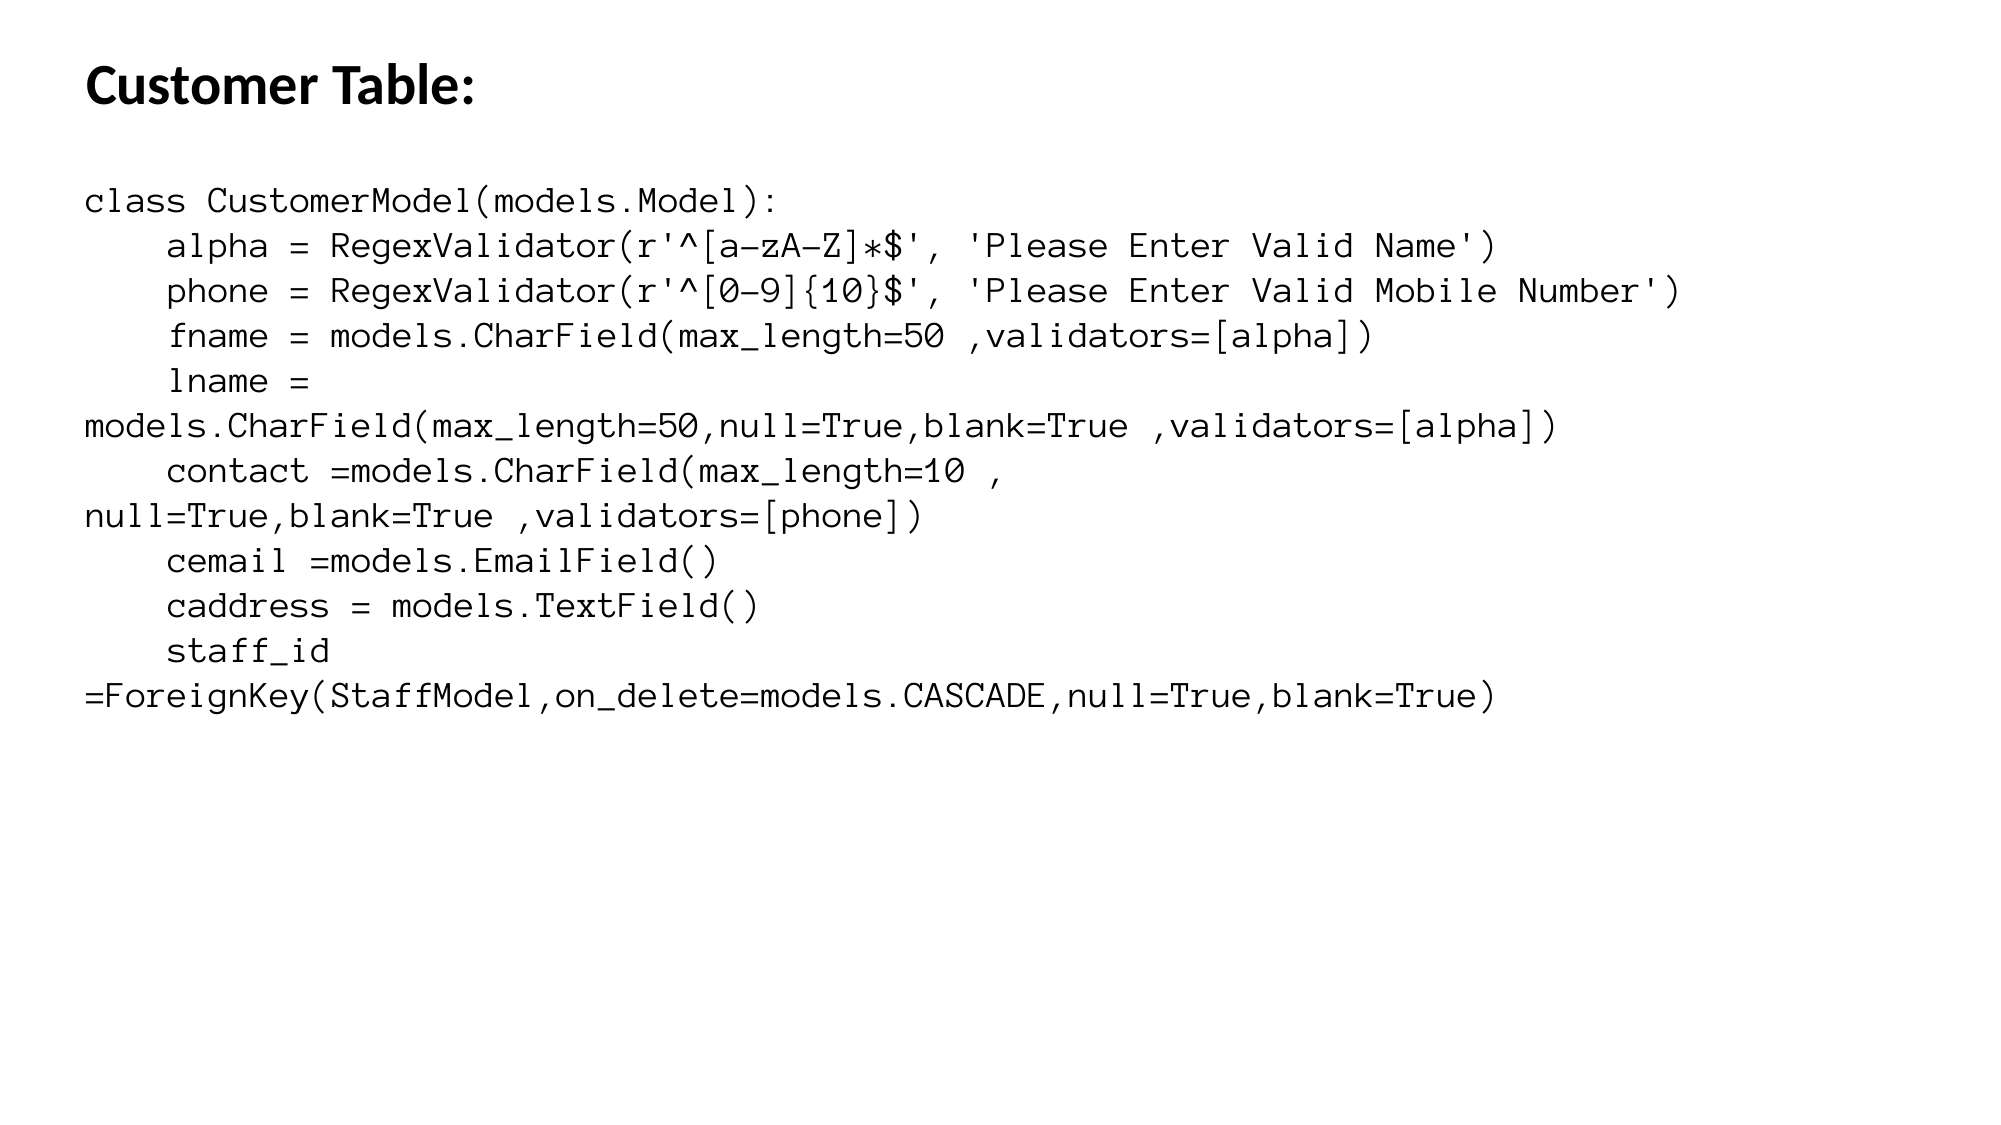

Customer Table:
class CustomerModel(models.Model):
    alpha = RegexValidator(r'^[a-zA-Z]*$', 'Please Enter Valid Name')
    phone = RegexValidator(r'^[0-9]{10}$', 'Please Enter Valid Mobile Number')
    fname = models.CharField(max_length=50 ,validators=[alpha])
    lname = models.CharField(max_length=50,null=True,blank=True ,validators=[alpha])
    contact =models.CharField(max_length=10 , null=True,blank=True ,validators=[phone])
    cemail =models.EmailField()
    caddress = models.TextField()
    staff_id =ForeignKey(StaffModel,on_delete=models.CASCADE,null=True,blank=True)